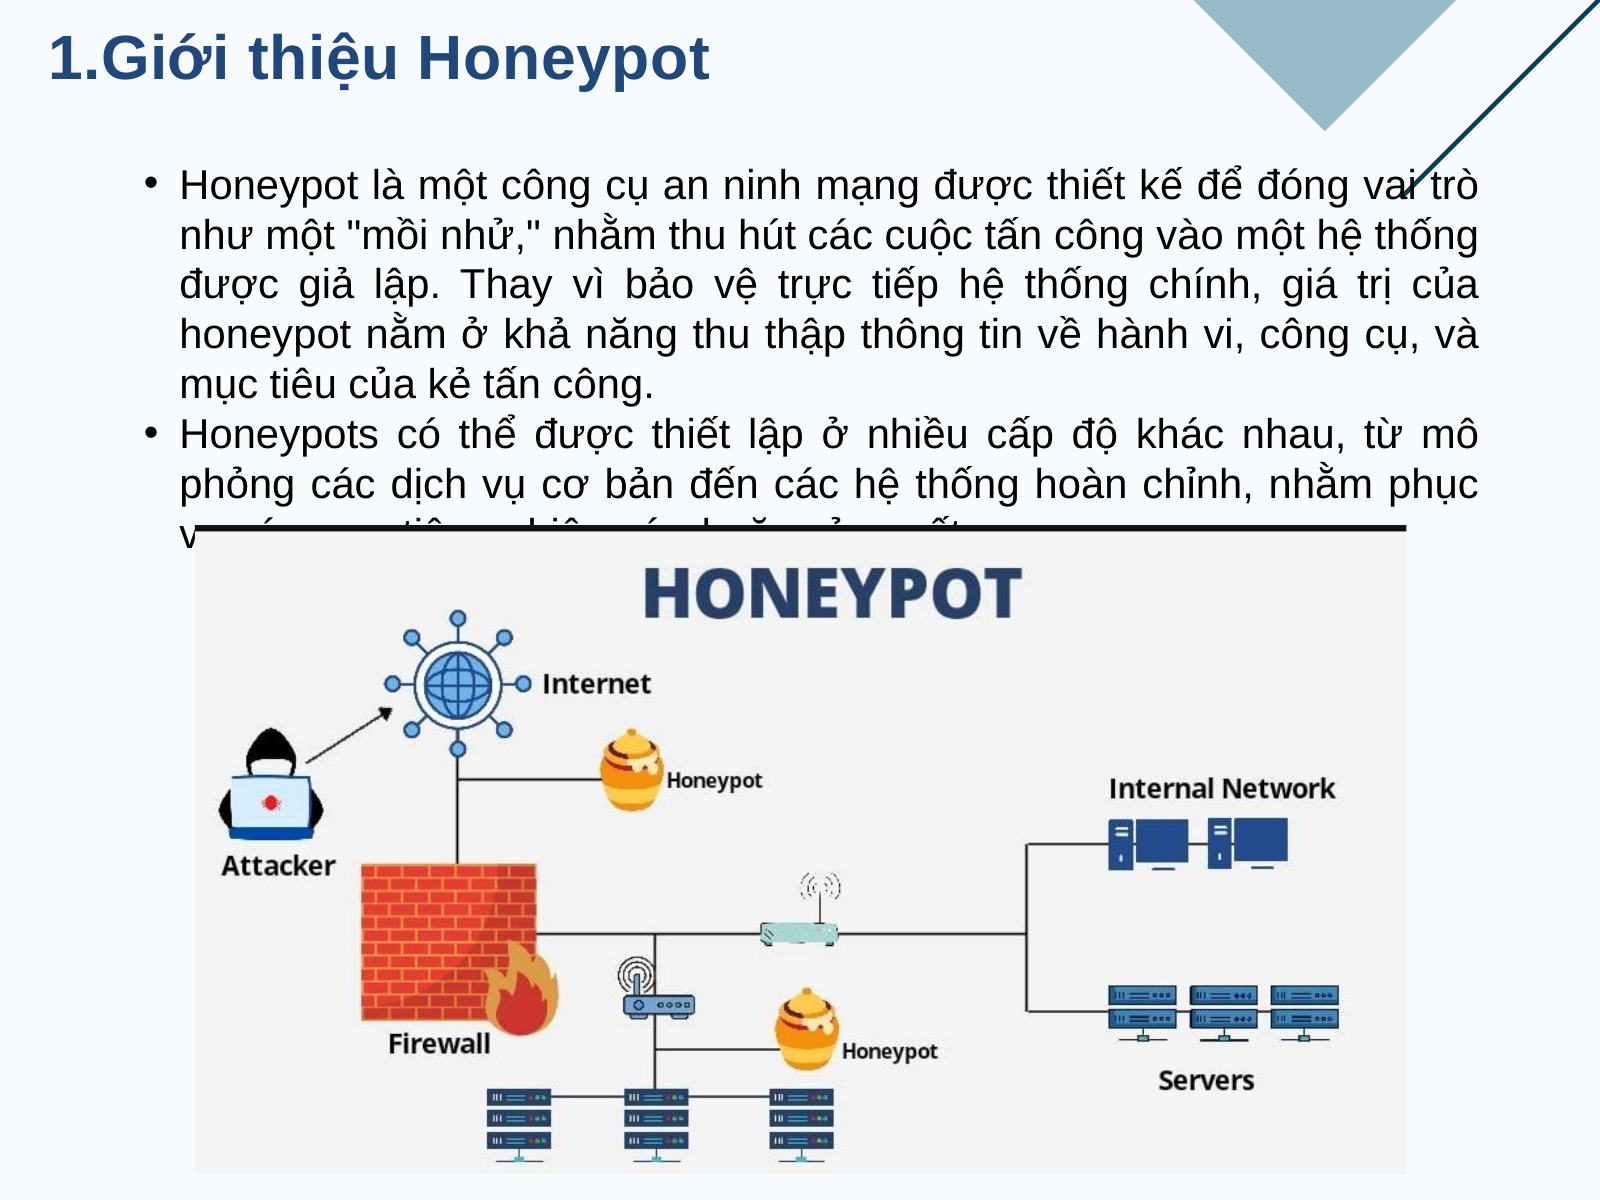

Giới thiệu Honeypot
Honeypot là một công cụ an ninh mạng được thiết kế để đóng vai trò như một "mồi nhử," nhằm thu hút các cuộc tấn công vào một hệ thống được giả lập. Thay vì bảo vệ trực tiếp hệ thống chính, giá trị của honeypot nằm ở khả năng thu thập thông tin về hành vi, công cụ, và mục tiêu của kẻ tấn công.
Honeypots có thể được thiết lập ở nhiều cấp độ khác nhau, từ mô phỏng các dịch vụ cơ bản đến các hệ thống hoàn chỉnh, nhằm phục vụ các mục tiêu nghiên cứu hoặc sản xuất.